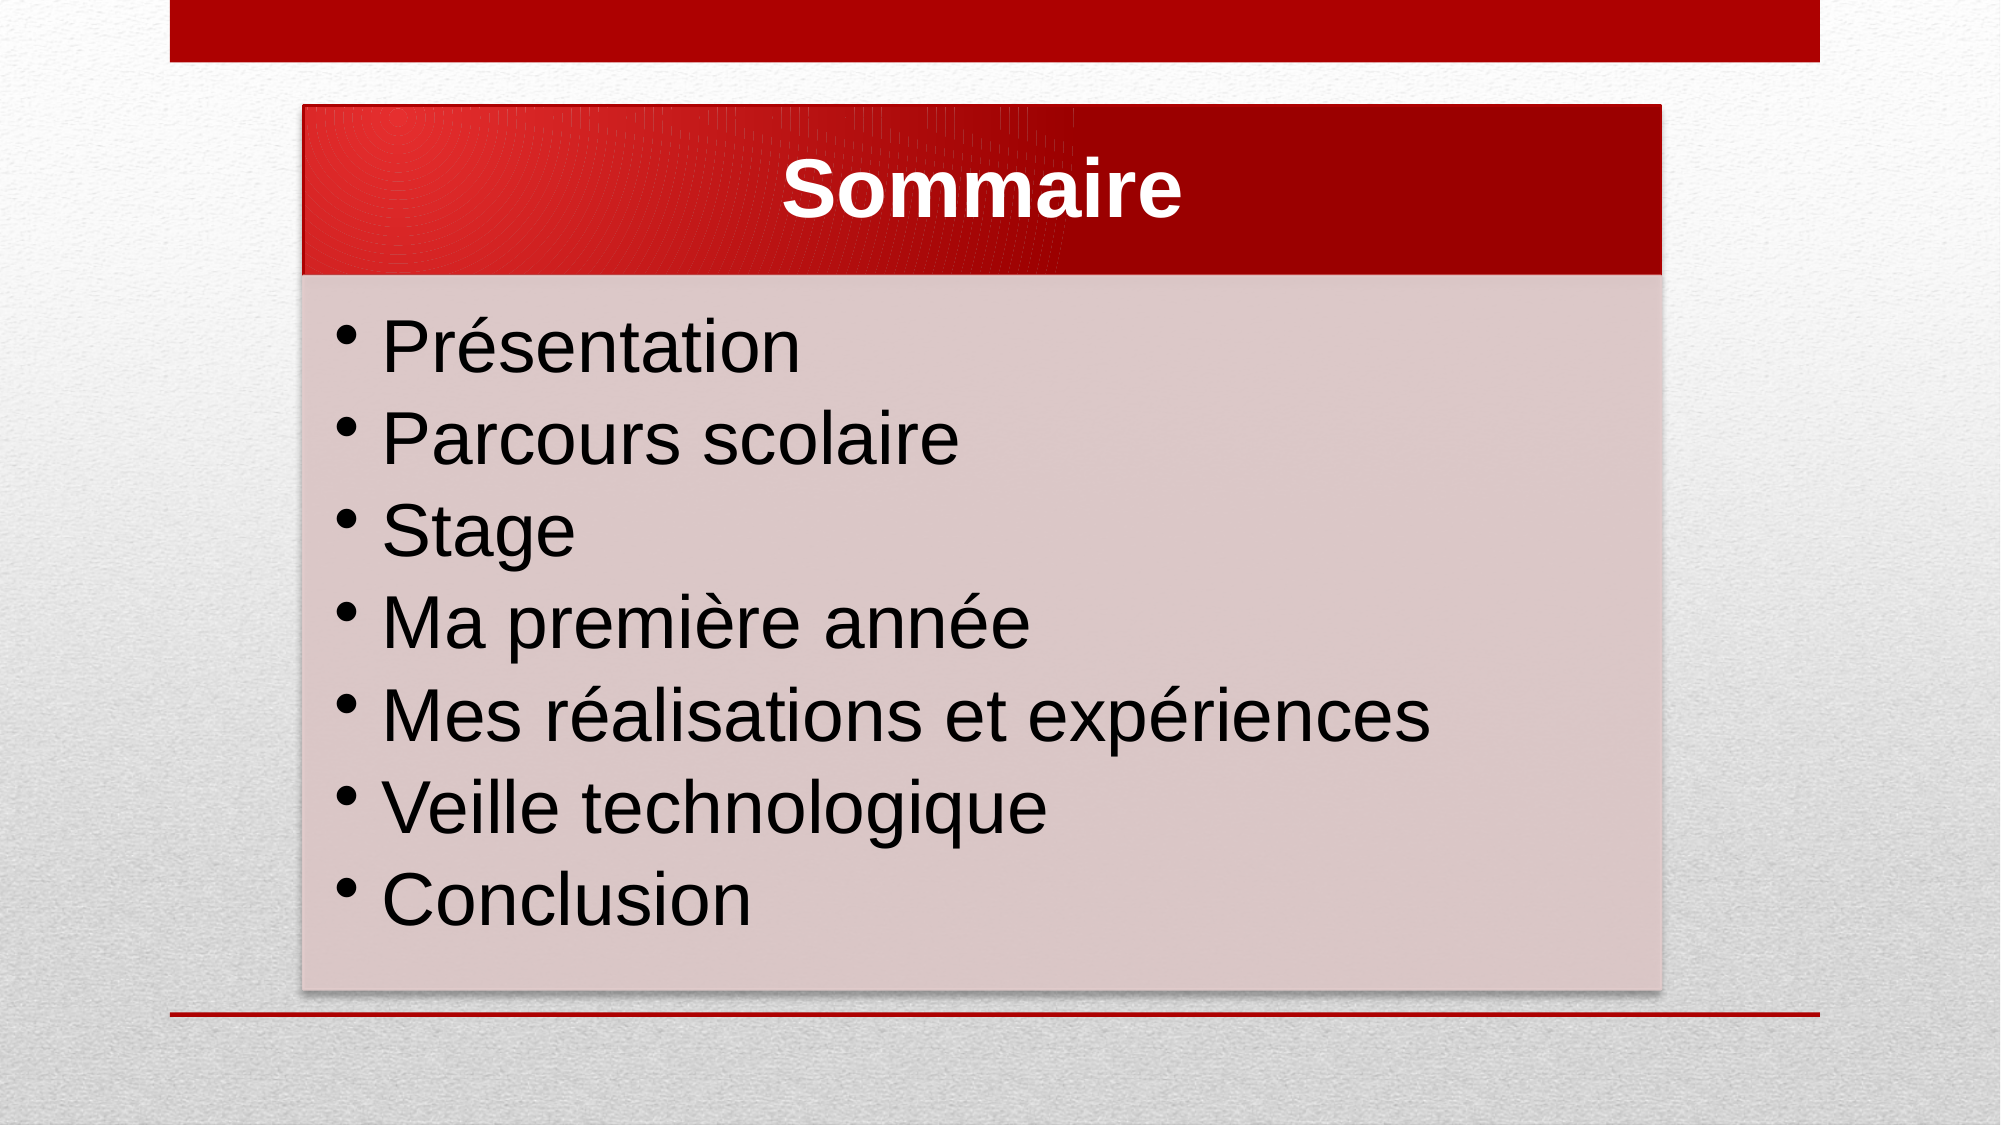

Sommaire
Présentation
Parcours scolaire
Stage
Ma première année
Mes réalisations et expériences
Veille technologique
Conclusion